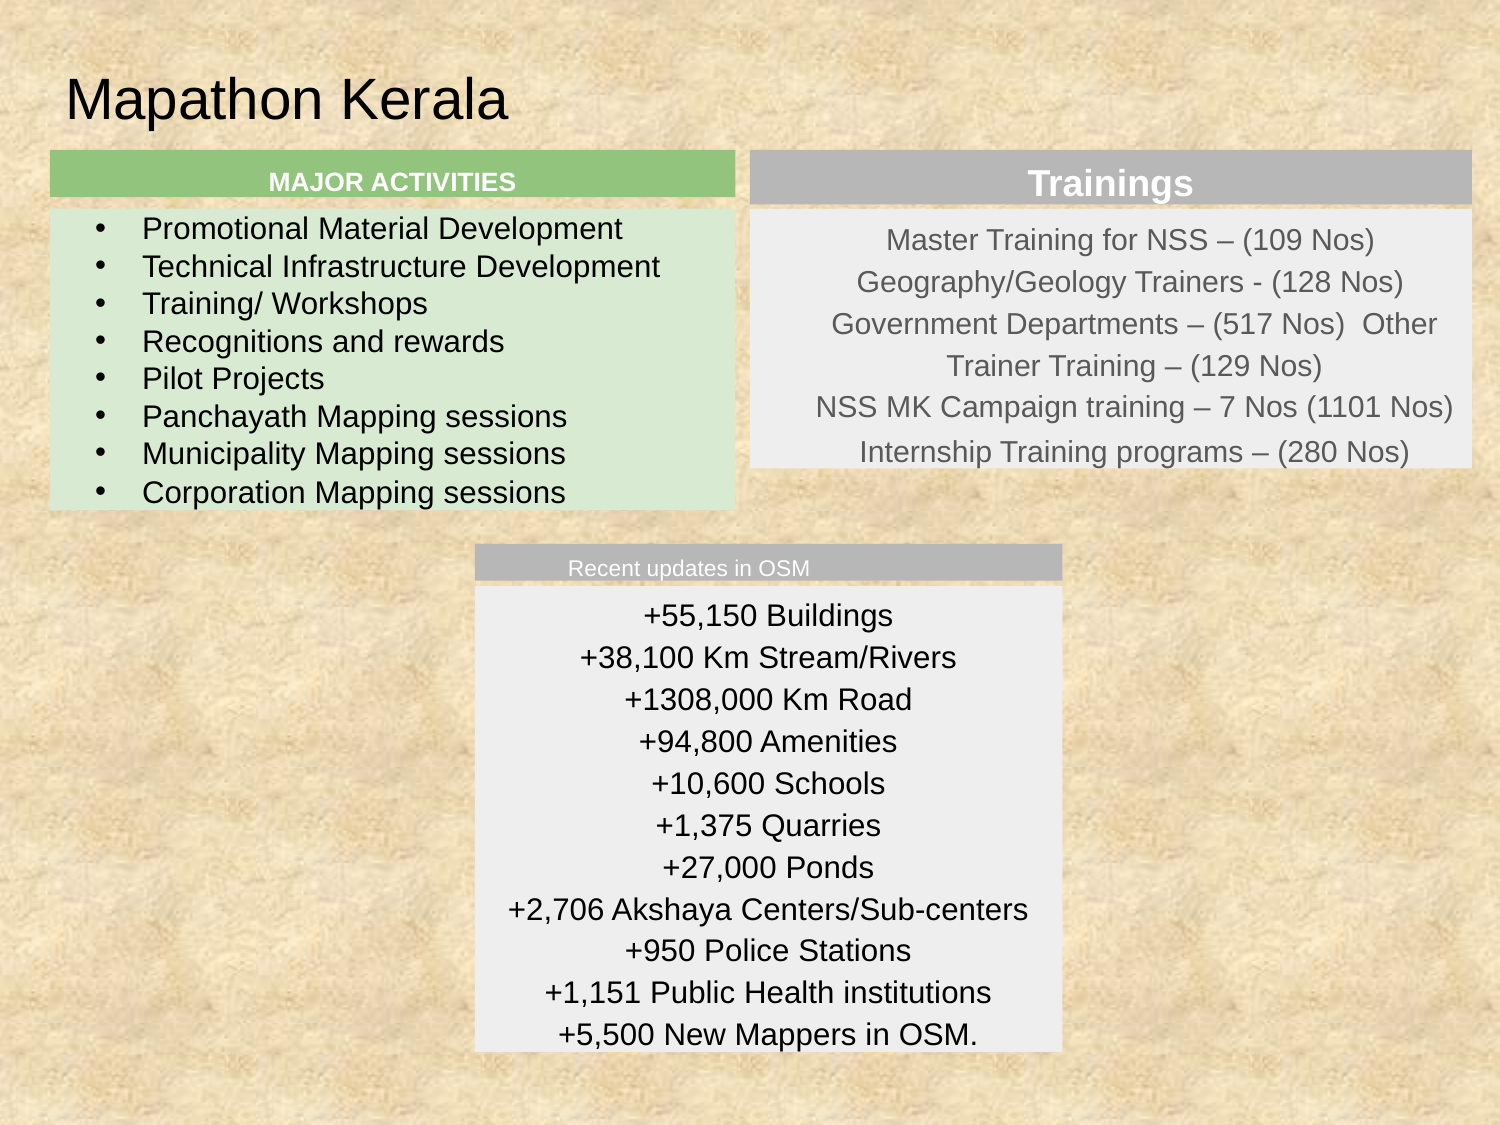

Mapathon Kerala
MAJOR ACTIVITIES
Trainings
Promotional Material Development
Technical Infrastructure Development
Training/ Workshops
Recognitions and rewards
Pilot Projects
Panchayath Mapping sessions
Municipality Mapping sessions
Corporation Mapping sessions
Master Training for NSS – (109 Nos)  Geography/Geology Trainers - (128 Nos)  Government Departments – (517 Nos)  Other Trainer Training – (129 Nos)
NSS MK Campaign training – 7 Nos (1101 Nos)
Internship Training programs – (280 Nos)
Recent updates in OSM
+55,150 Buildings
+38,100 Km Stream/Rivers
+1308,000 Km Road
+94,800 Amenities
+10,600 Schools
+1,375 Quarries
+27,000 Ponds
+2,706 Akshaya Centers/Sub-centers
+950 Police Stations
+1,151 Public Health institutions
+5,500 New Mappers in OSM.